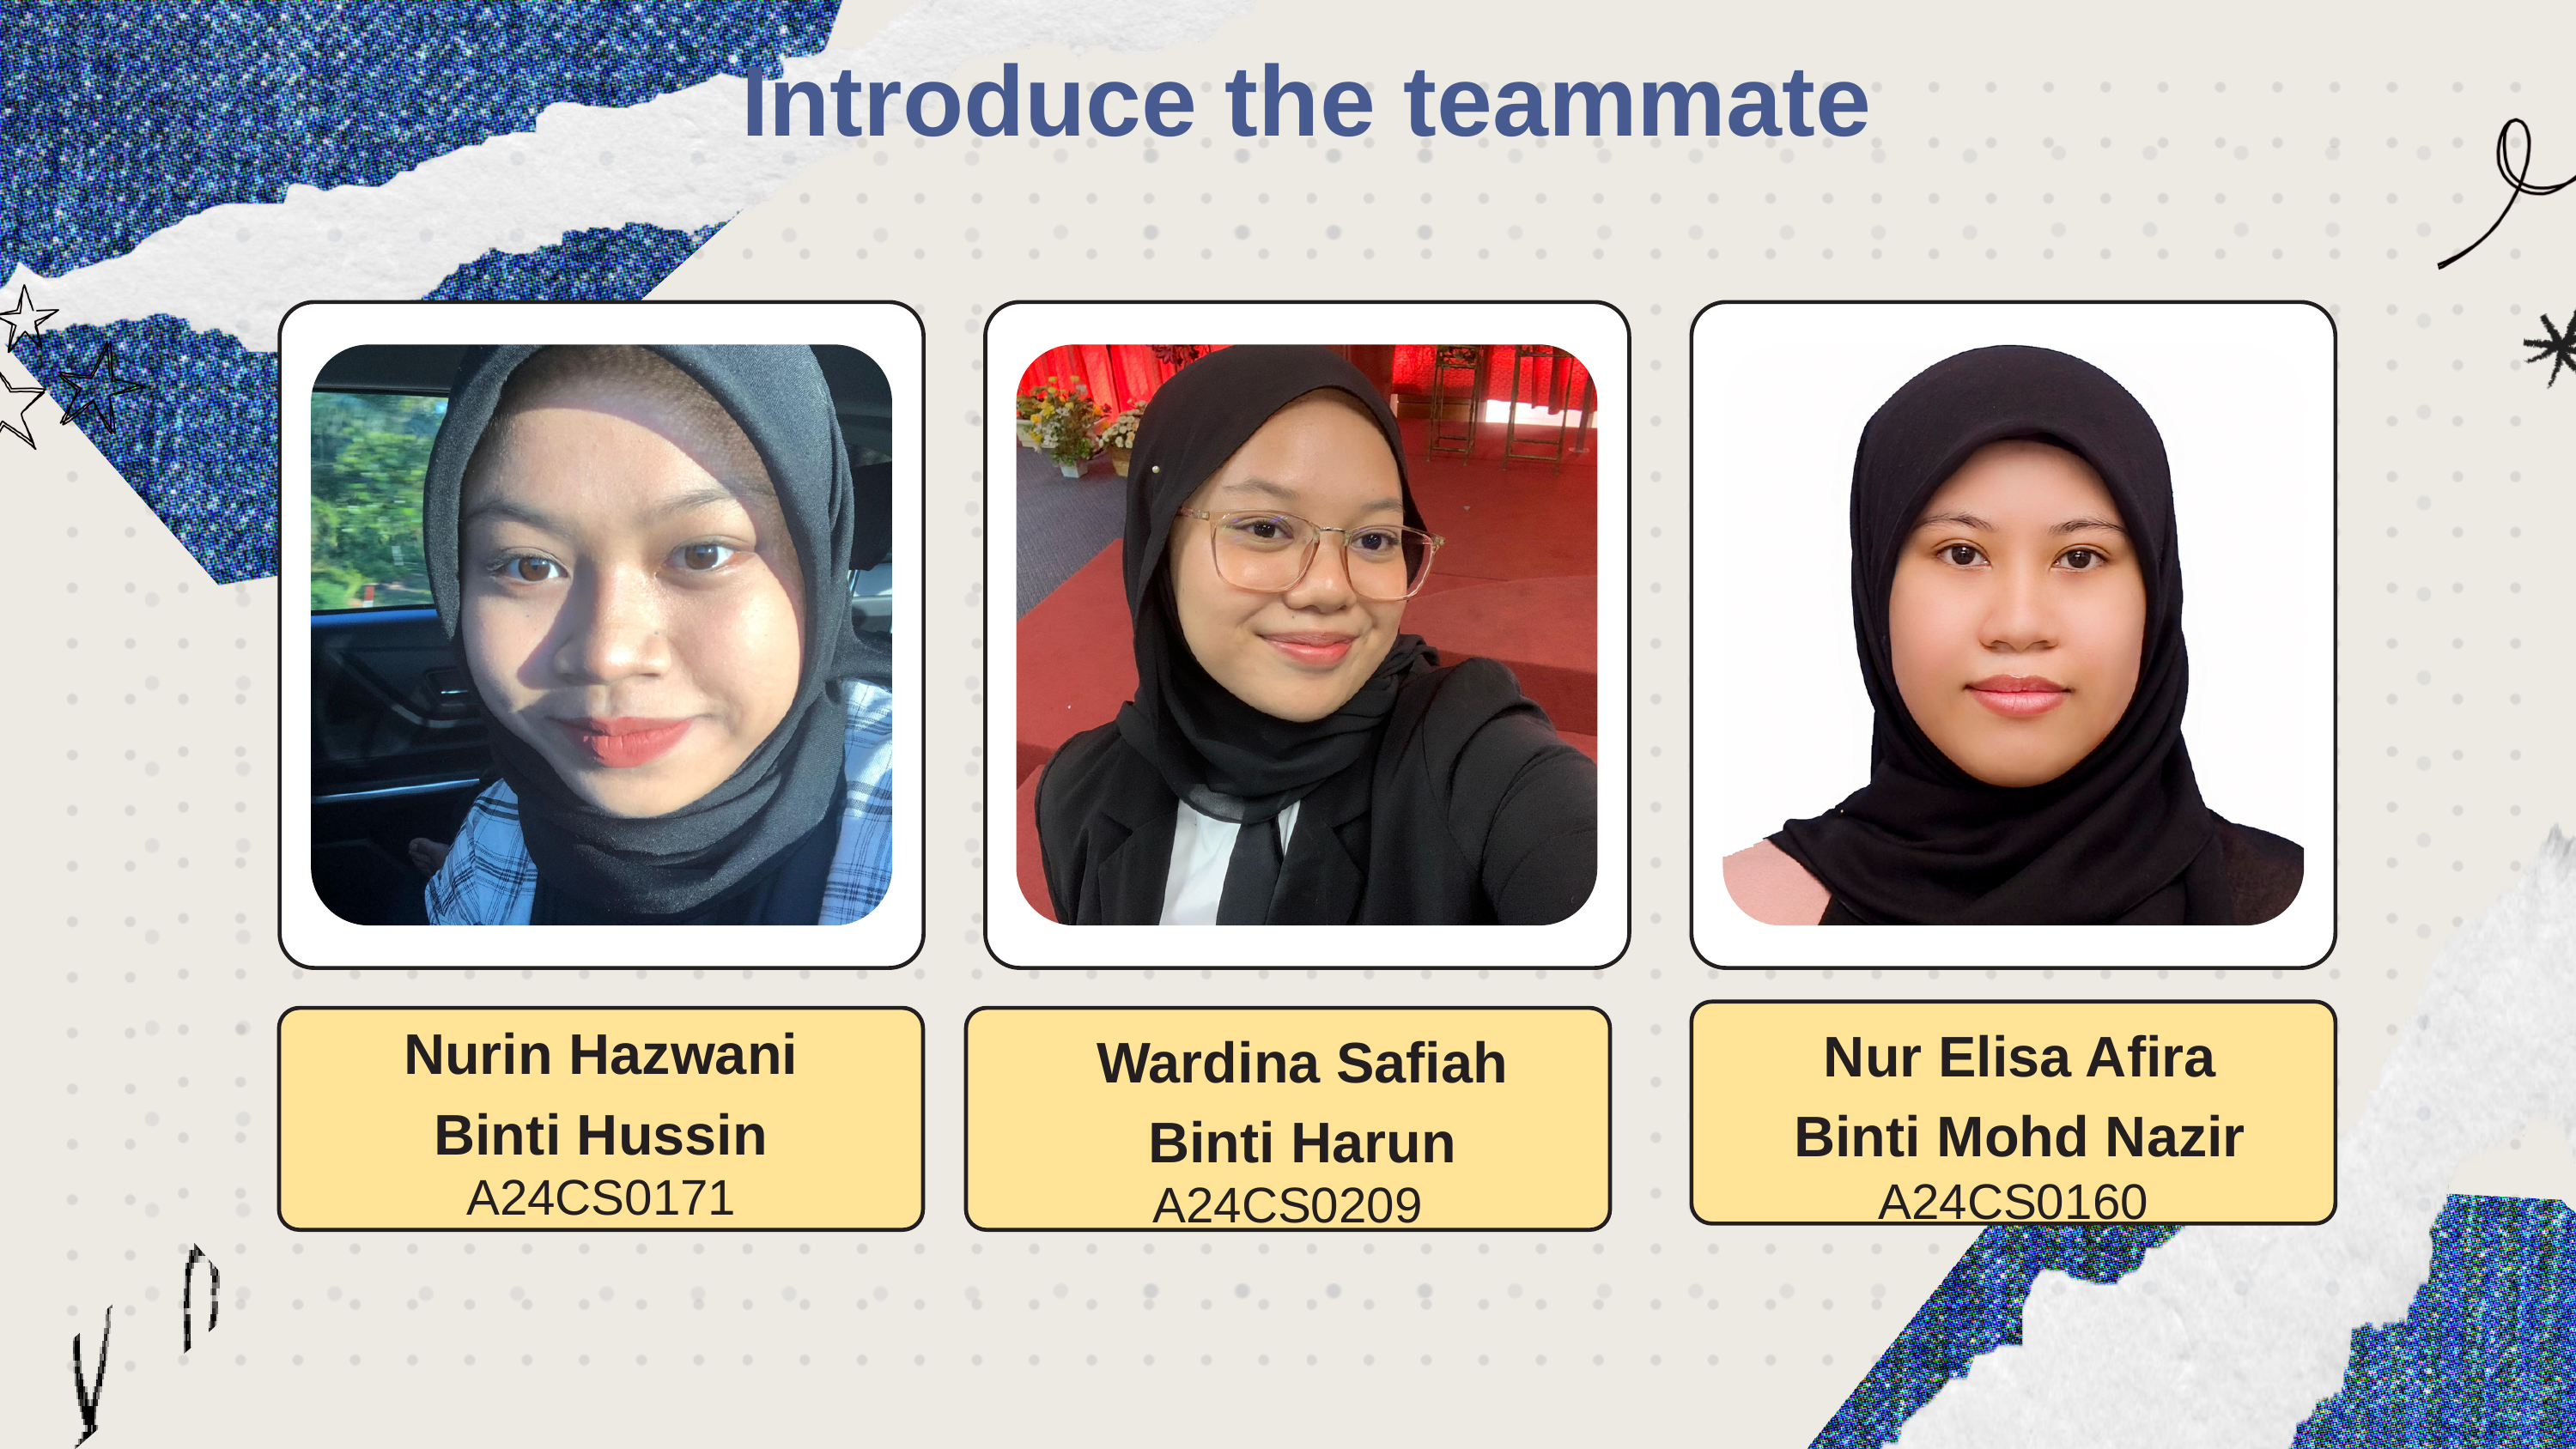

Introduce the teammate

Nurin Hazwani Binti Hussin

Nur Elisa Afira
Binti Mohd Nazir
Wardina Safiah
Binti Harun

A24CS0171
A24CS0160
A24CS0209